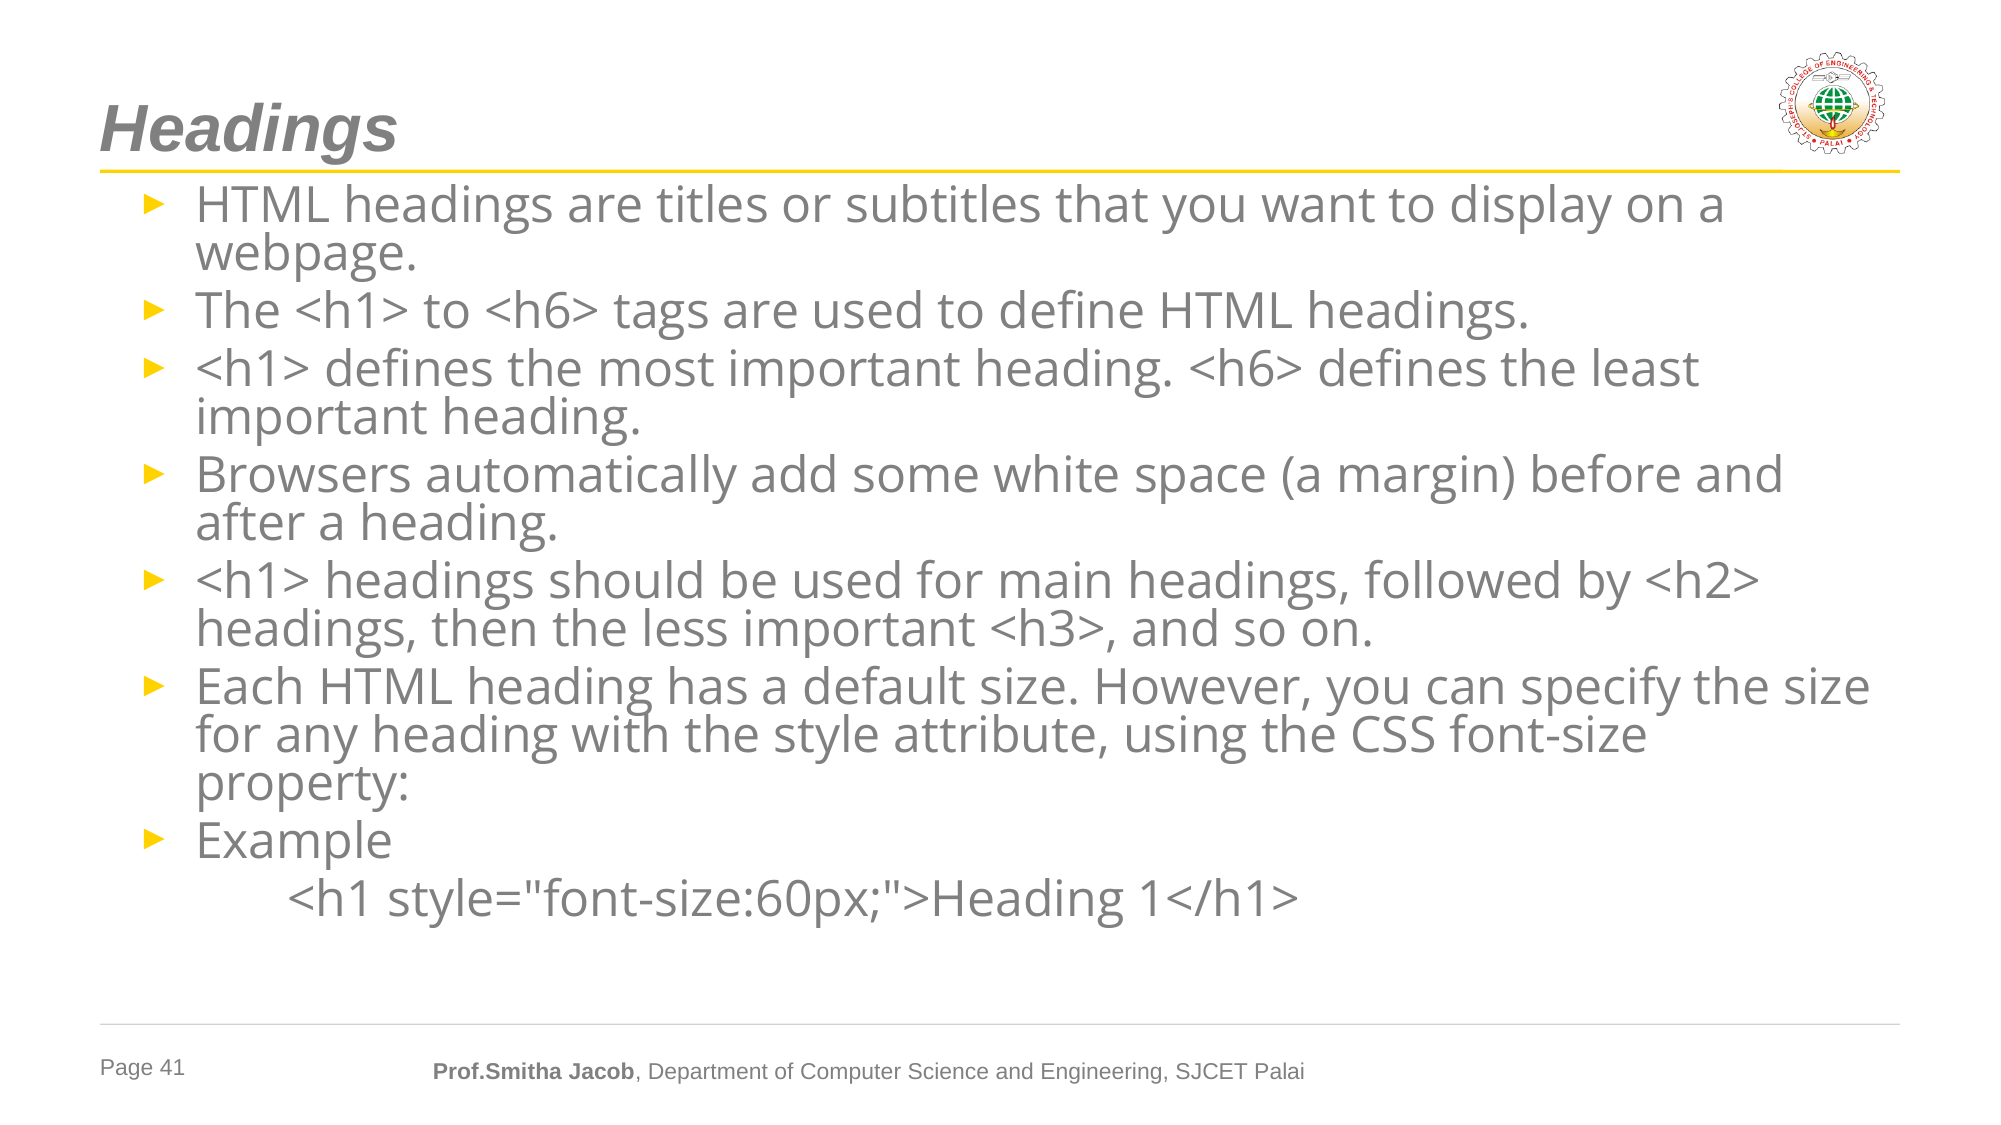

# Headings
HTML headings are titles or subtitles that you want to display on a webpage.
The <h1> to <h6> tags are used to define HTML headings.
<h1> defines the most important heading. <h6> defines the least important heading.
Browsers automatically add some white space (a margin) before and after a heading.
<h1> headings should be used for main headings, followed by <h2> headings, then the less important <h3>, and so on.
Each HTML heading has a default size. However, you can specify the size for any heading with the style attribute, using the CSS font-size property:
Example
	<h1 style="font-size:60px;">Heading 1</h1>